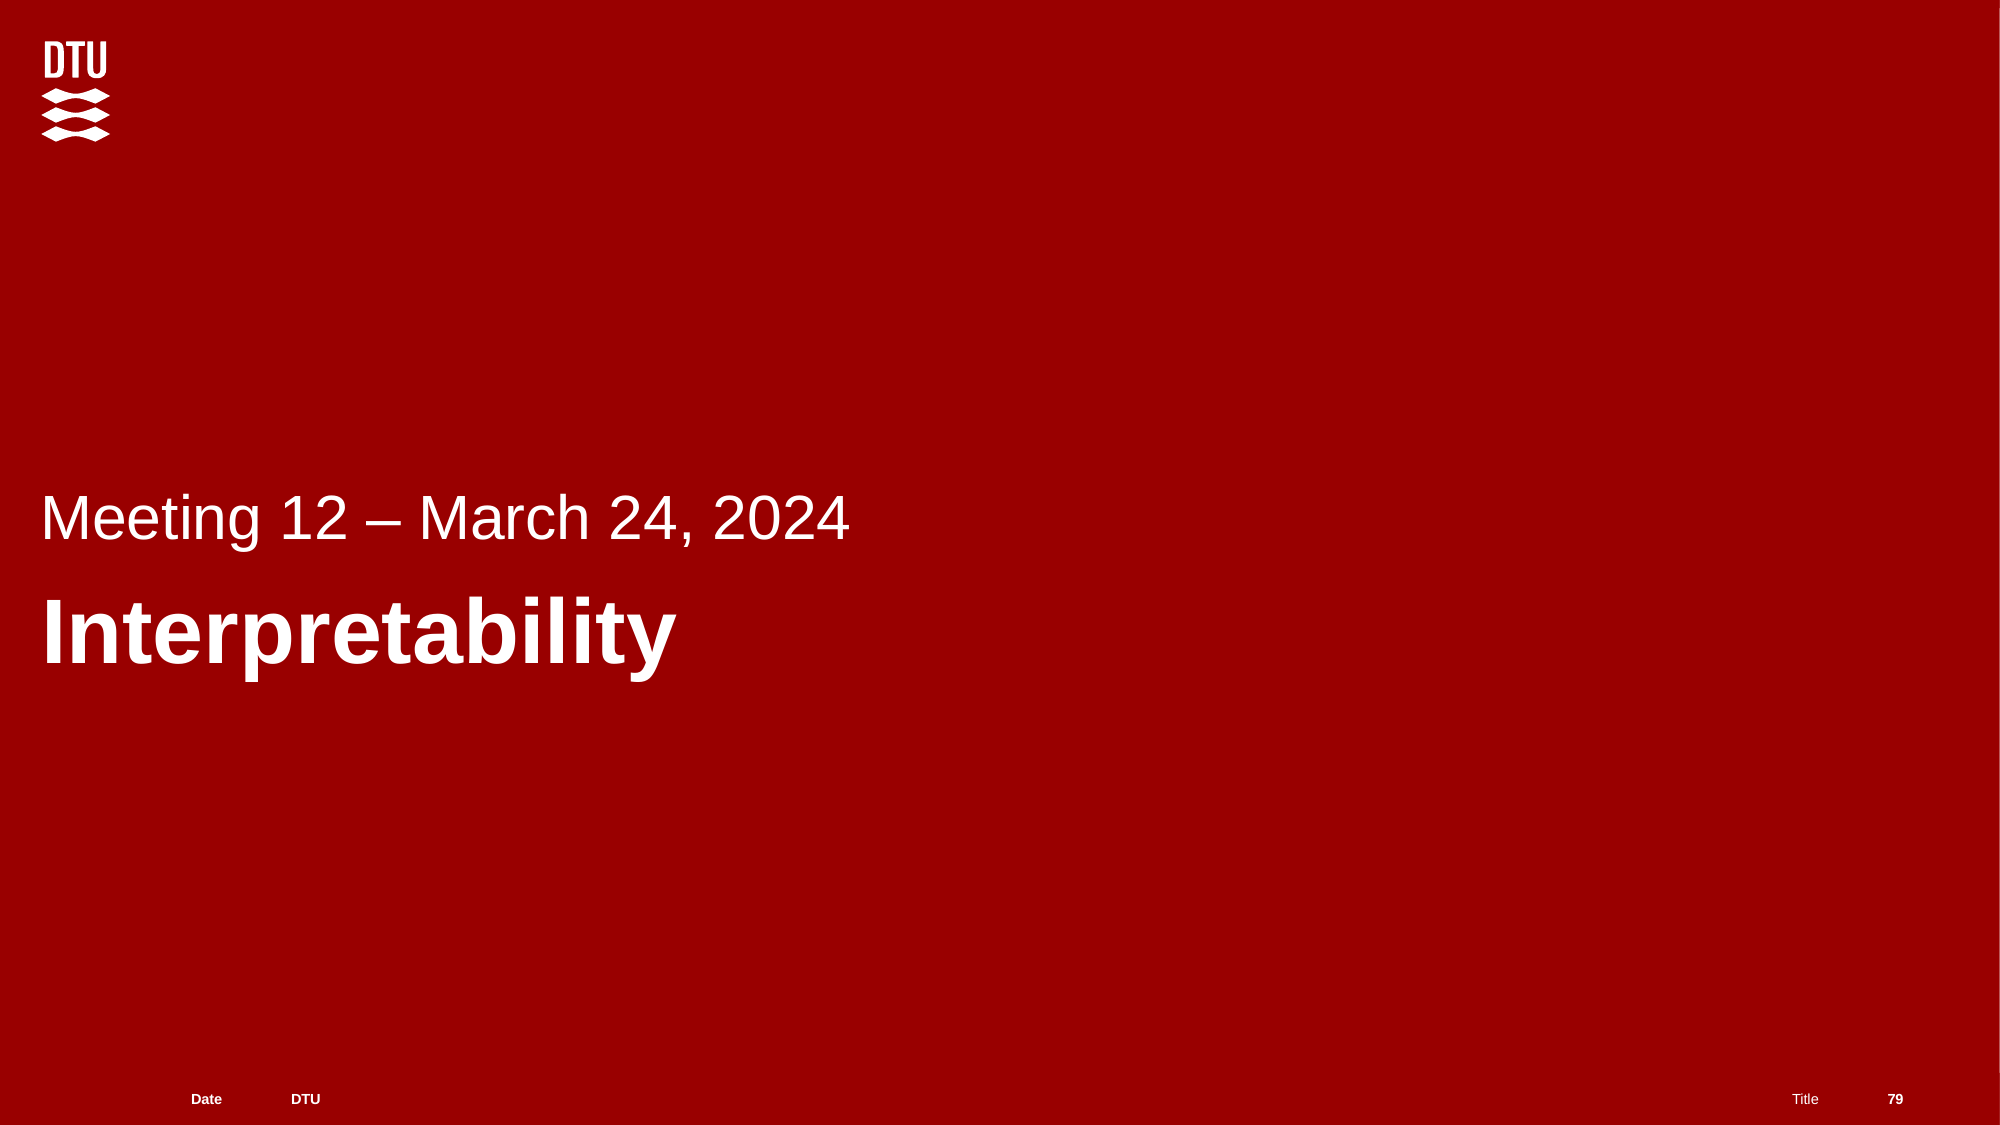

Meeting 12 – March 24, 2024
# Interpretability
79